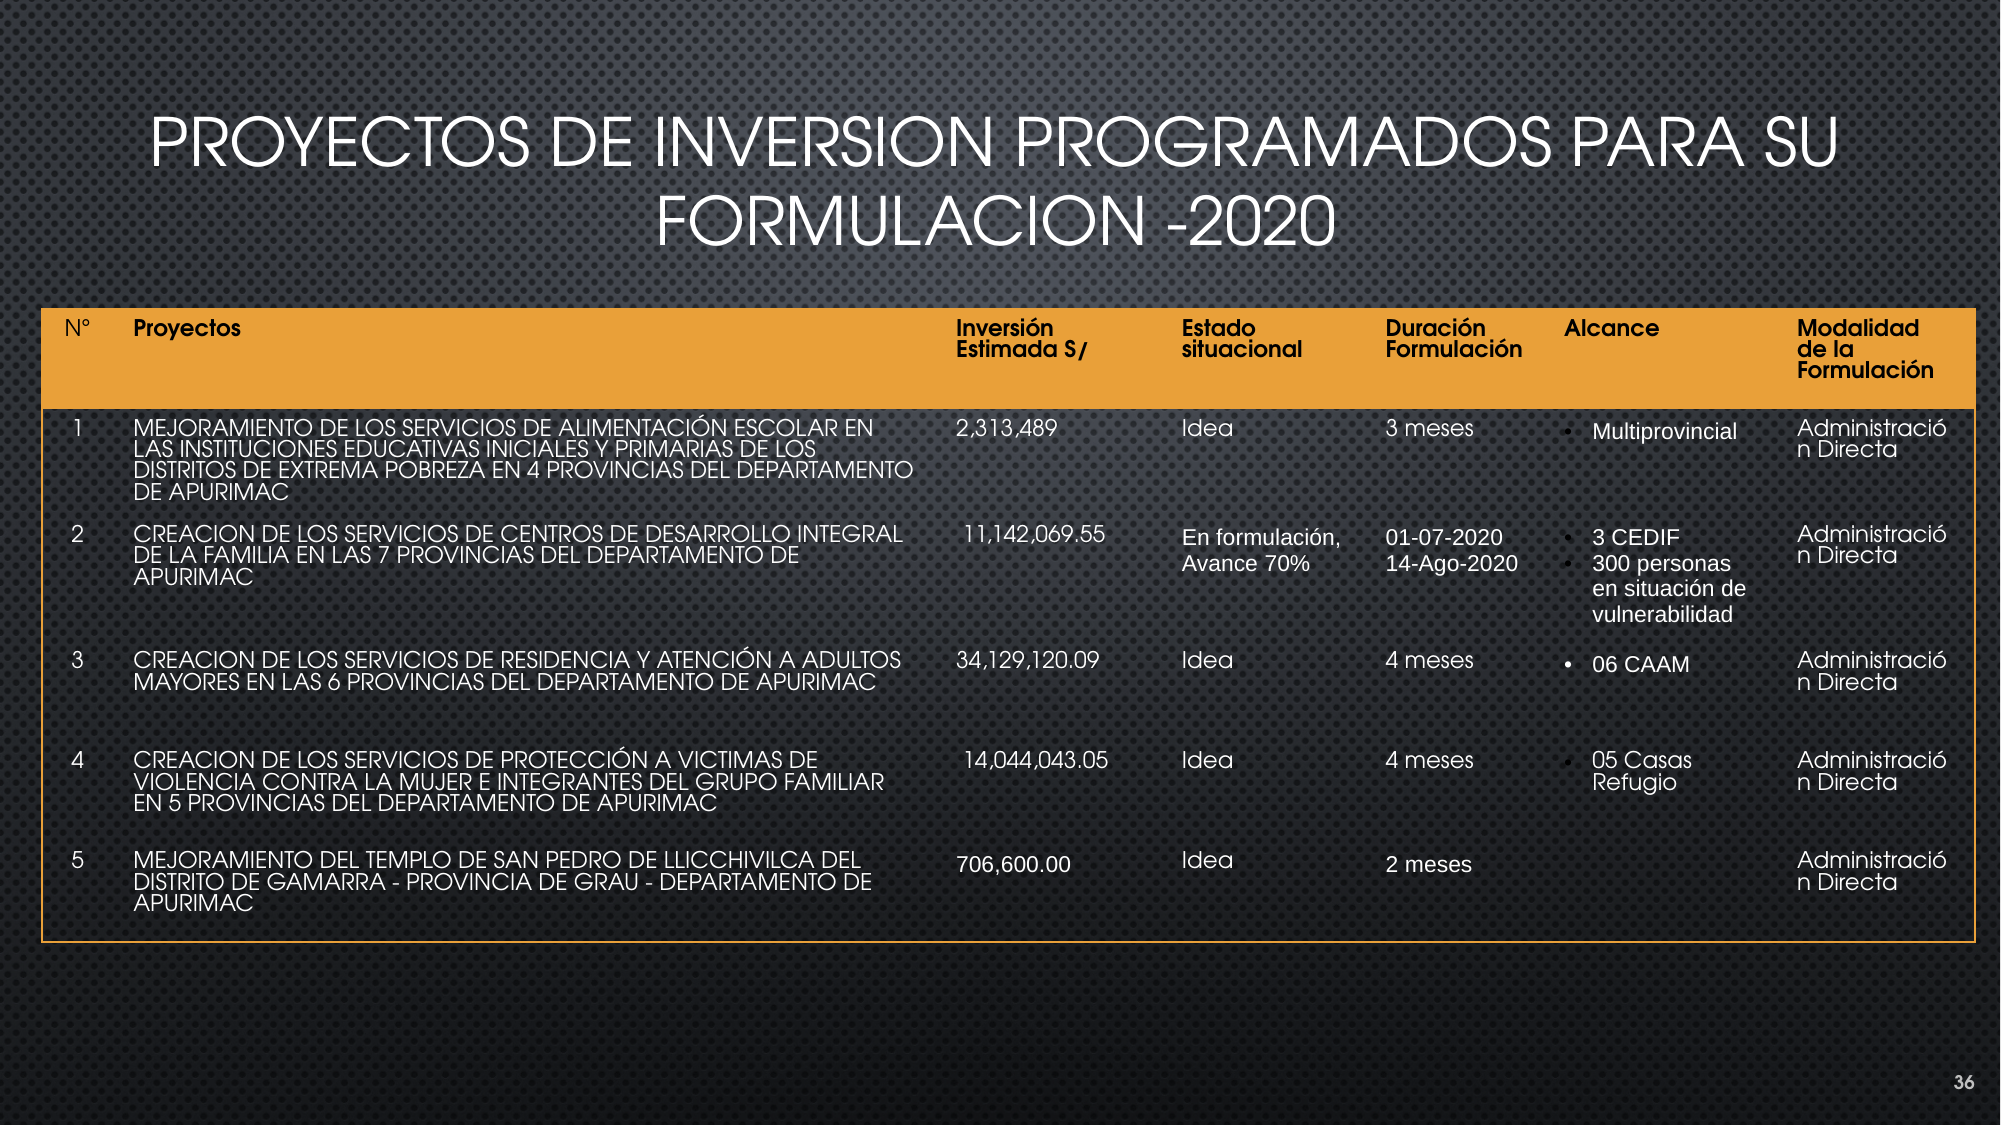

# Proyectos de Inversion Programados para su Formulacion -2020
| N° | Proyectos | Inversión Estimada S/ | Estado situacional | Duración Formulación | Alcance | Modalidad de la Formulación |
| --- | --- | --- | --- | --- | --- | --- |
| 1 | MEJORAMIENTO DE LOS SERVICIOS DE ALIMENTACIÓN ESCOLAR EN LAS INSTITUCIONES EDUCATIVAS INICIALES Y PRIMARIAS DE LOS DISTRITOS DE EXTREMA POBREZA EN 4 PROVINCIAS DEL DEPARTAMENTO DE APURIMAC | 2,313,489 | Idea | 3 meses | Multiprovincial | Administración Directa |
| 2 | CREACION DE LOS SERVICIOS DE CENTROS DE DESARROLLO INTEGRAL DE LA FAMILIA EN LAS 7 PROVINCIAS DEL DEPARTAMENTO DE APURIMAC | 11,142,069.55 | En formulación, Avance 70% | 01-07-2020 14-Ago-2020 | 3 CEDIF 300 personas en situación de vulnerabilidad | Administración Directa |
| 3 | CREACION DE LOS SERVICIOS DE RESIDENCIA Y ATENCIÓN A ADULTOS MAYORES EN LAS 6 PROVINCIAS DEL DEPARTAMENTO DE APURIMAC | 34,129,120.09 | Idea | 4 meses | 06 CAAM | Administración Directa |
| 4 | CREACION DE LOS SERVICIOS DE PROTECCIÓN A VICTIMAS DE VIOLENCIA CONTRA LA MUJER E INTEGRANTES DEL GRUPO FAMILIAR EN 5 PROVINCIAS DEL DEPARTAMENTO DE APURIMAC | 14,044,043.05 | Idea | 4 meses | 05 Casas Refugio | Administración Directa |
| 5 | MEJORAMIENTO DEL TEMPLO DE SAN PEDRO DE LLICCHIVILCA DEL DISTRITO DE GAMARRA - PROVINCIA DE GRAU - DEPARTAMENTO DE APURIMAC | 706,600.00 | Idea | 2 meses |  | Administración Directa |
36